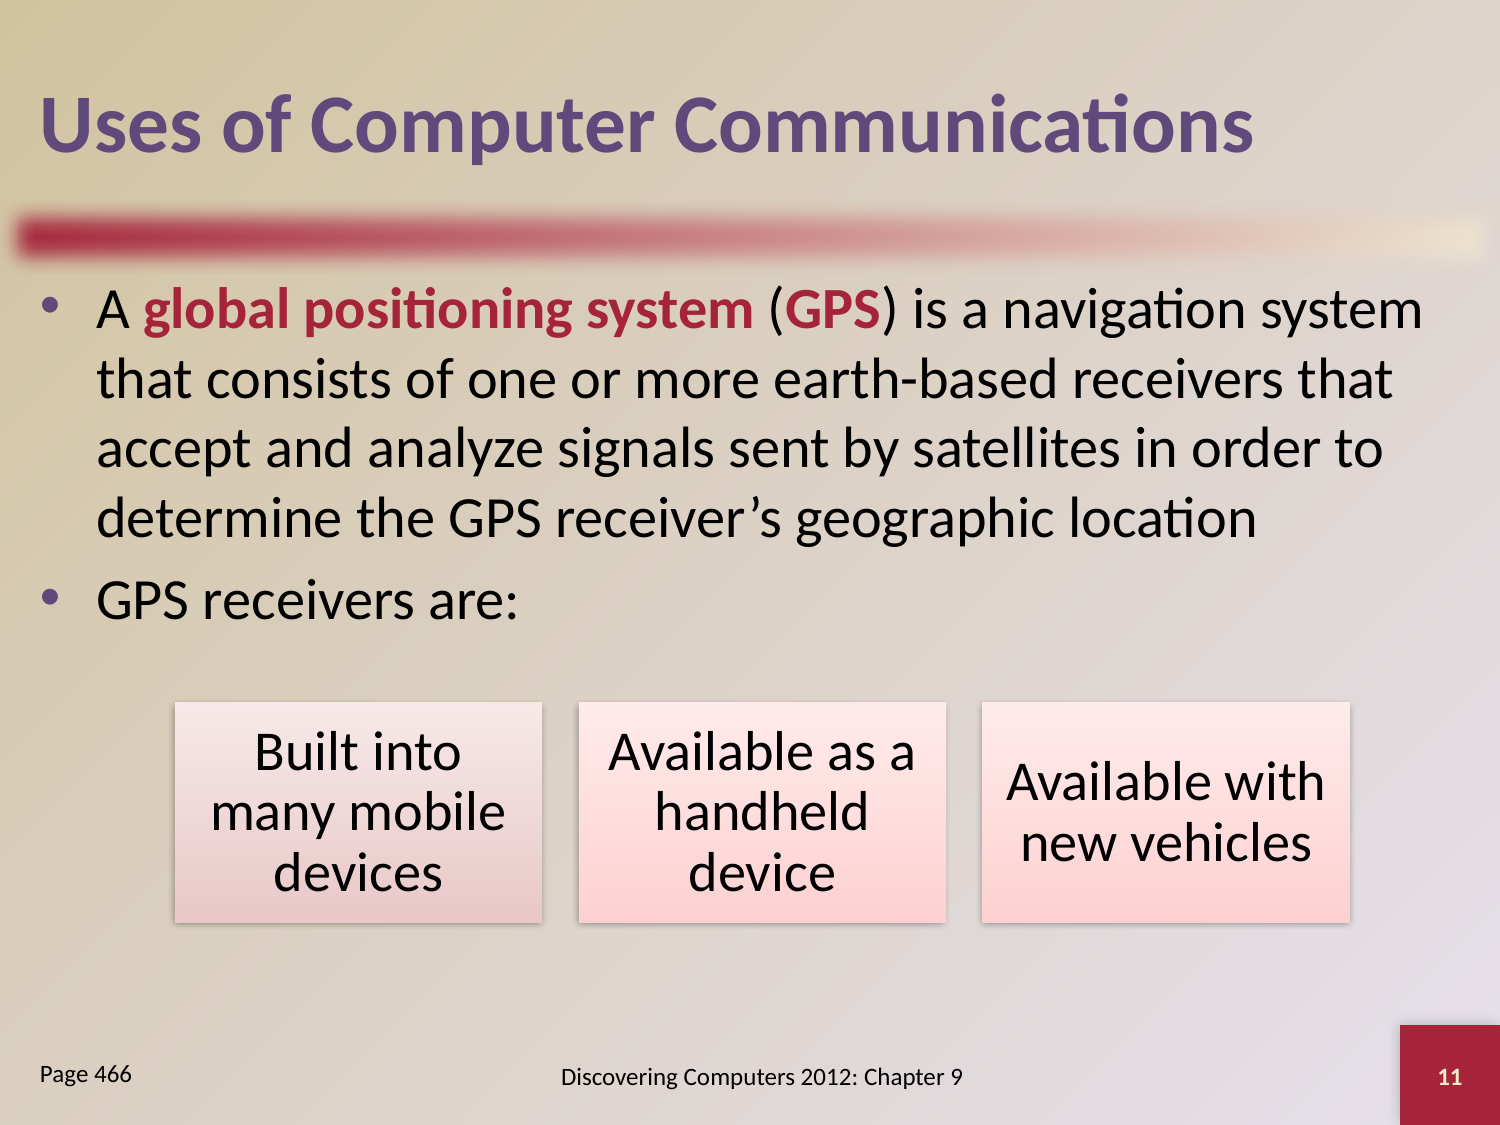

# Uses of Computer Communications
A global positioning system (GPS) is a navigation system that consists of one or more earth-based receivers that accept and analyze signals sent by satellites in order to determine the GPS receiver’s geographic location
GPS receivers are:
Built into many mobile devices
Available as a handheld device
Available with new vehicles
11
Discovering Computers 2012: Chapter 9
Page 466